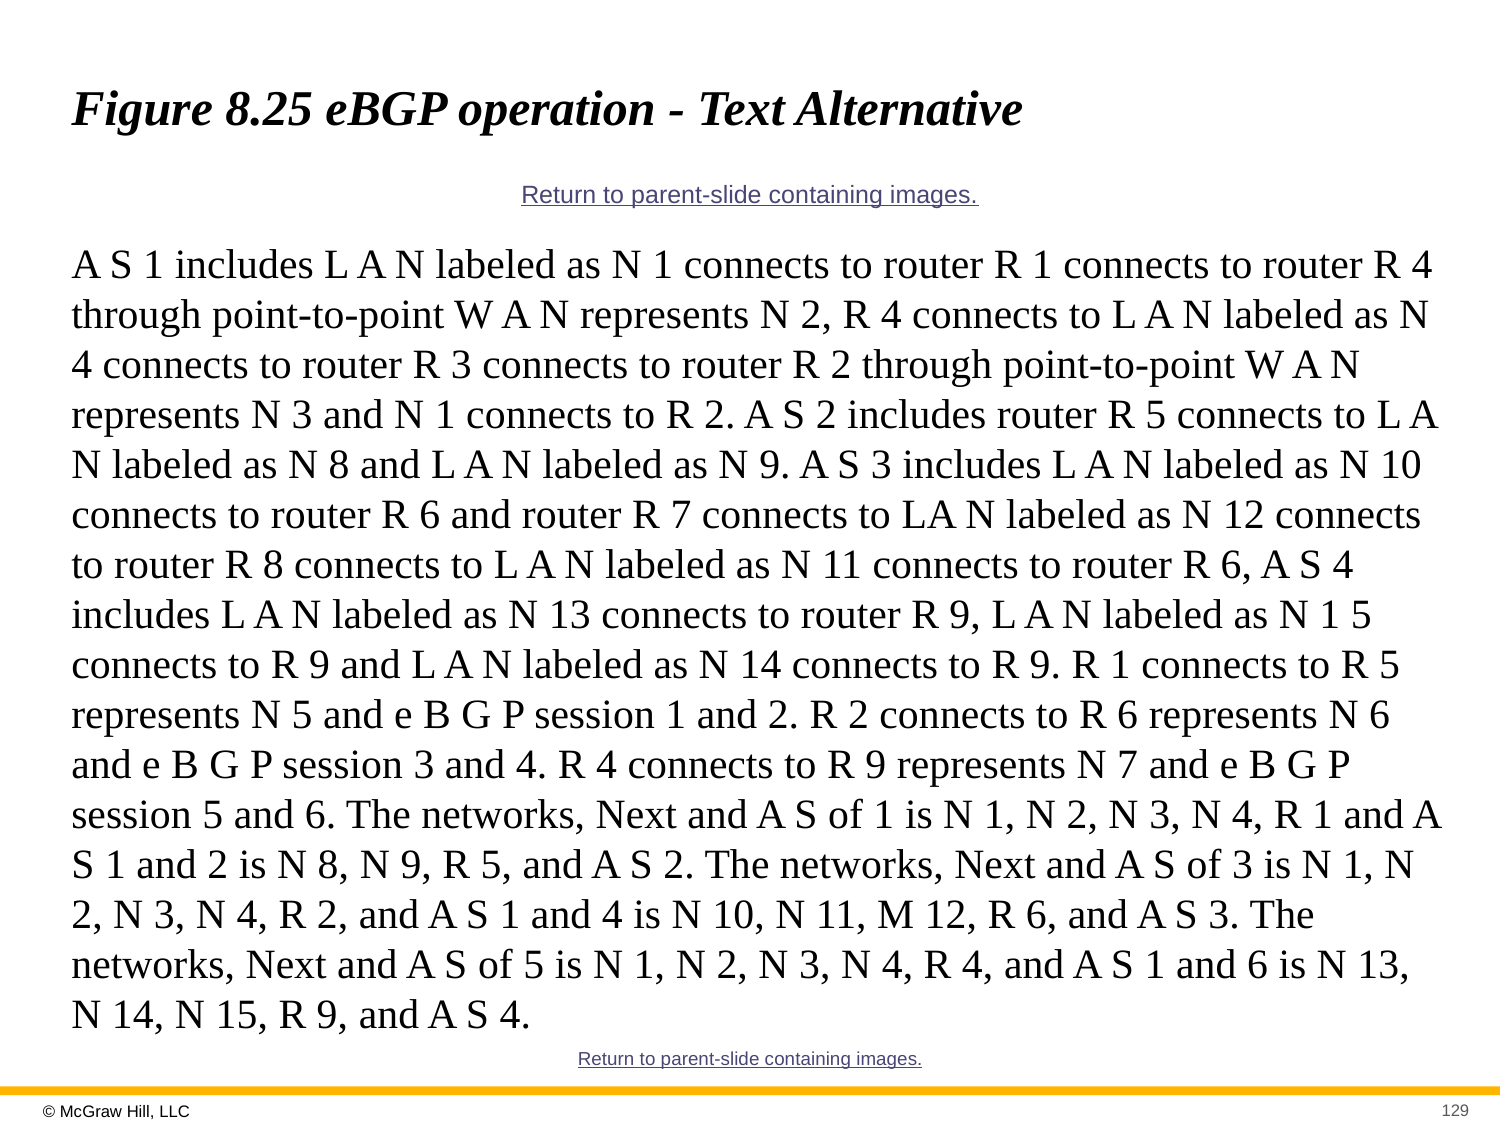

# Figure 8.25 eBGP operation - Text Alternative
Return to parent-slide containing images.
A S 1 includes L A N labeled as N 1 connects to router R 1 connects to router R 4 through point-to-point W A N represents N 2, R 4 connects to L A N labeled as N 4 connects to router R 3 connects to router R 2 through point-to-point W A N represents N 3 and N 1 connects to R 2. A S 2 includes router R 5 connects to L A N labeled as N 8 and L A N labeled as N 9. A S 3 includes L A N labeled as N 10 connects to router R 6 and router R 7 connects to LA N labeled as N 12 connects to router R 8 connects to L A N labeled as N 11 connects to router R 6, A S 4 includes L A N labeled as N 13 connects to router R 9, L A N labeled as N 1 5 connects to R 9 and L A N labeled as N 14 connects to R 9. R 1 connects to R 5 represents N 5 and e B G P session 1 and 2. R 2 connects to R 6 represents N 6 and e B G P session 3 and 4. R 4 connects to R 9 represents N 7 and e B G P session 5 and 6. The networks, Next and A S of 1 is N 1, N 2, N 3, N 4, R 1 and A S 1 and 2 is N 8, N 9, R 5, and A S 2. The networks, Next and A S of 3 is N 1, N 2, N 3, N 4, R 2, and A S 1 and 4 is N 10, N 11, M 12, R 6, and A S 3. The networks, Next and A S of 5 is N 1, N 2, N 3, N 4, R 4, and A S 1 and 6 is N 13, N 14, N 15, R 9, and A S 4.
Return to parent-slide containing images.
129